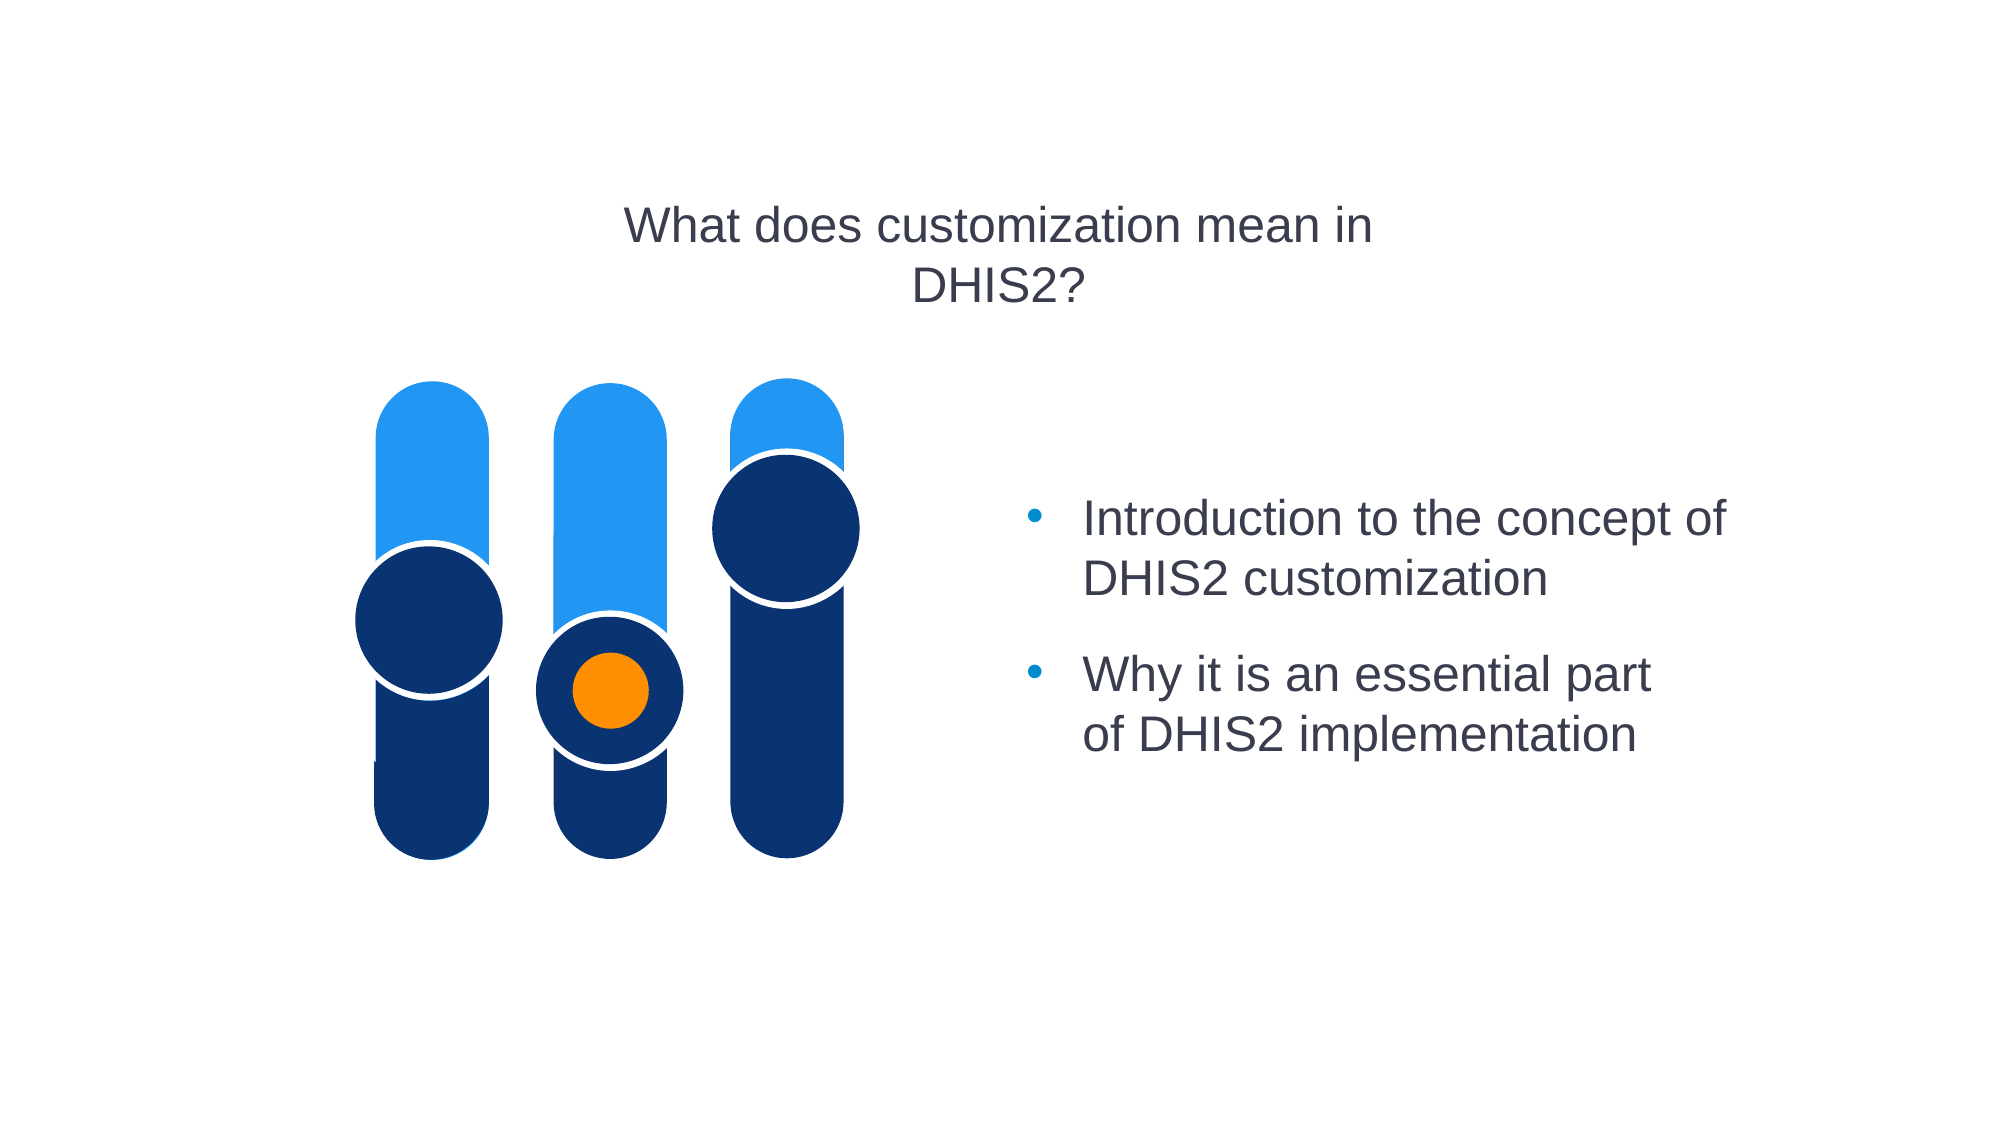

What does customization mean in DHIS2?

Introduction to the concept of DHIS2 customization

Why it is an essential part of DHIS2 implementation